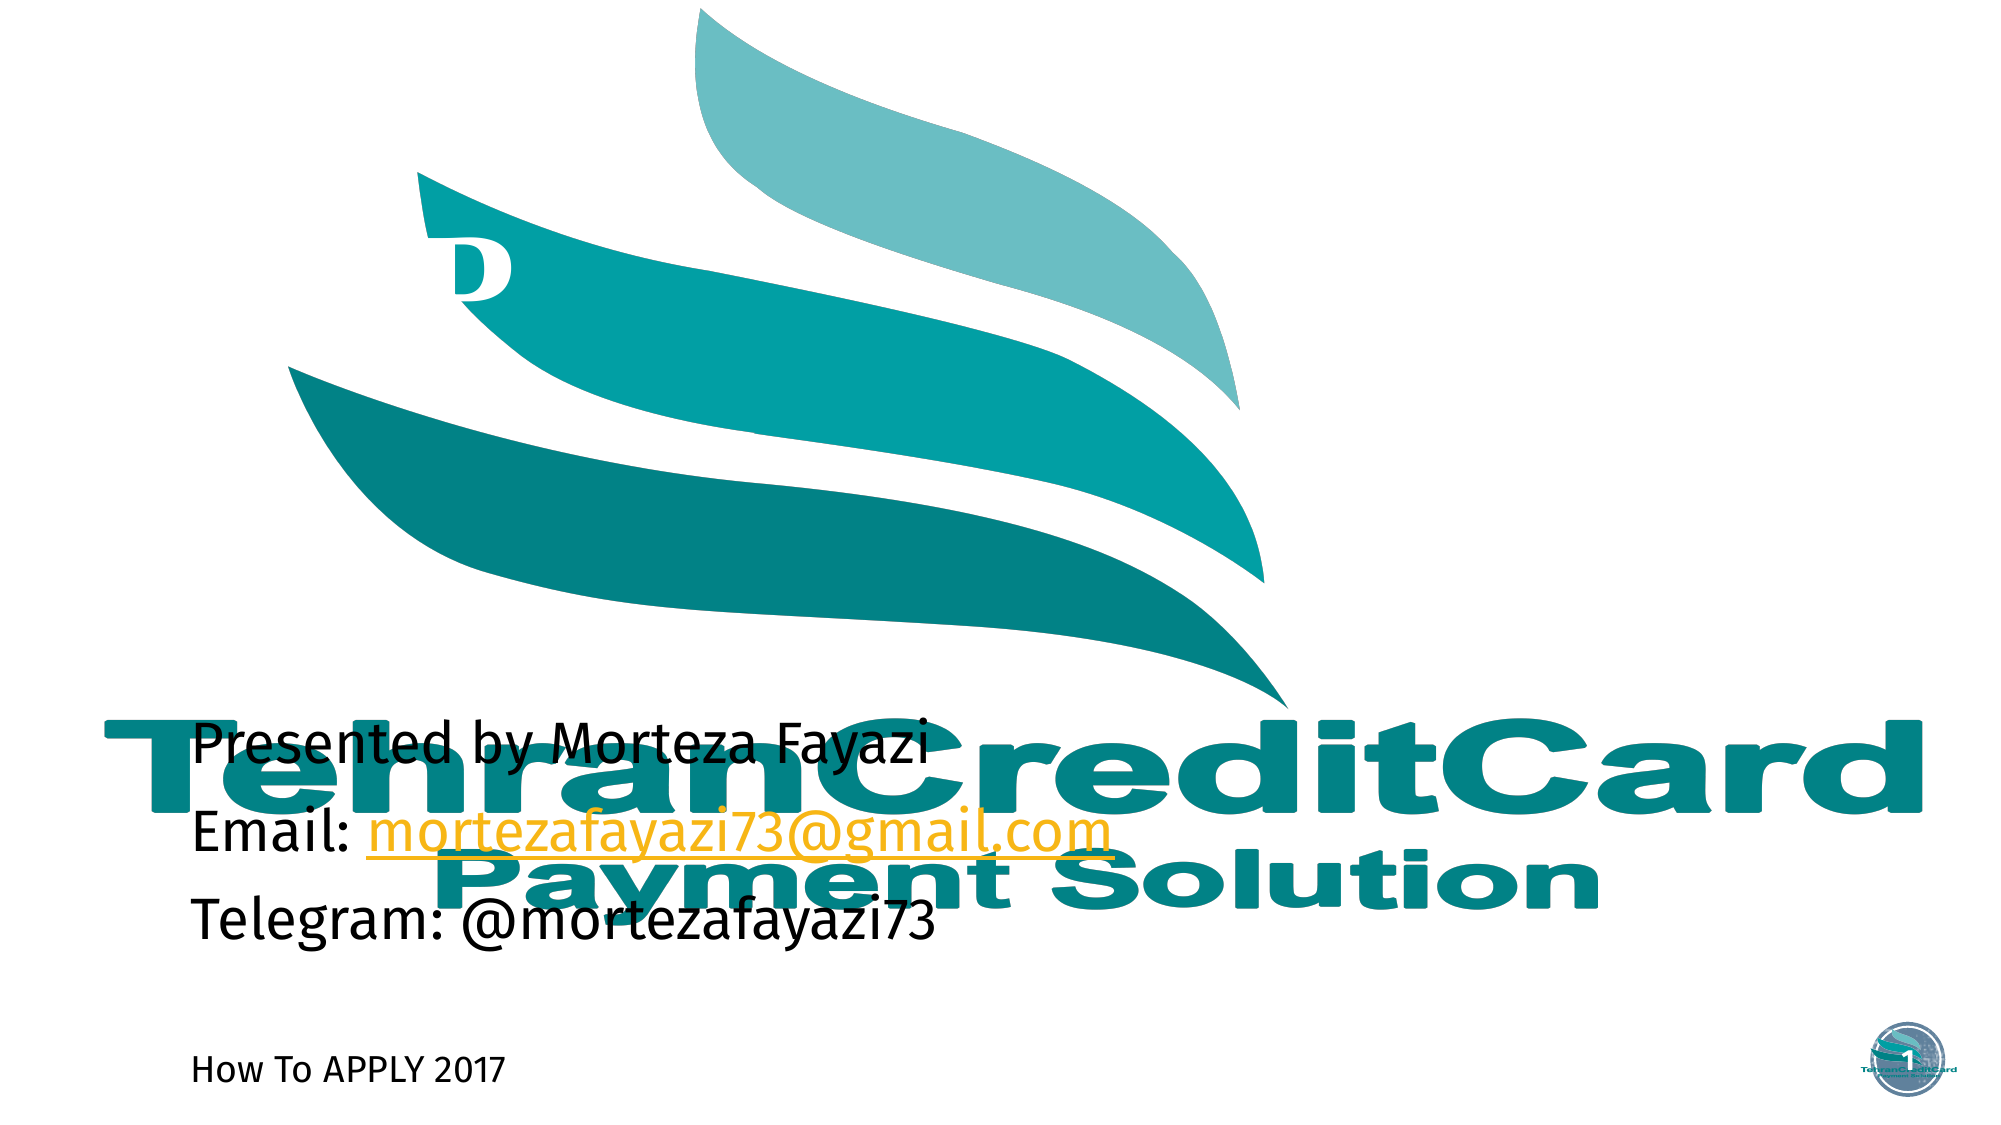

# SOP

Presented by Morteza Fayazi
Email: mortezafayazi73@gmail.com
Telegram: @mortezafayazi73

1
How To APPLY 2017